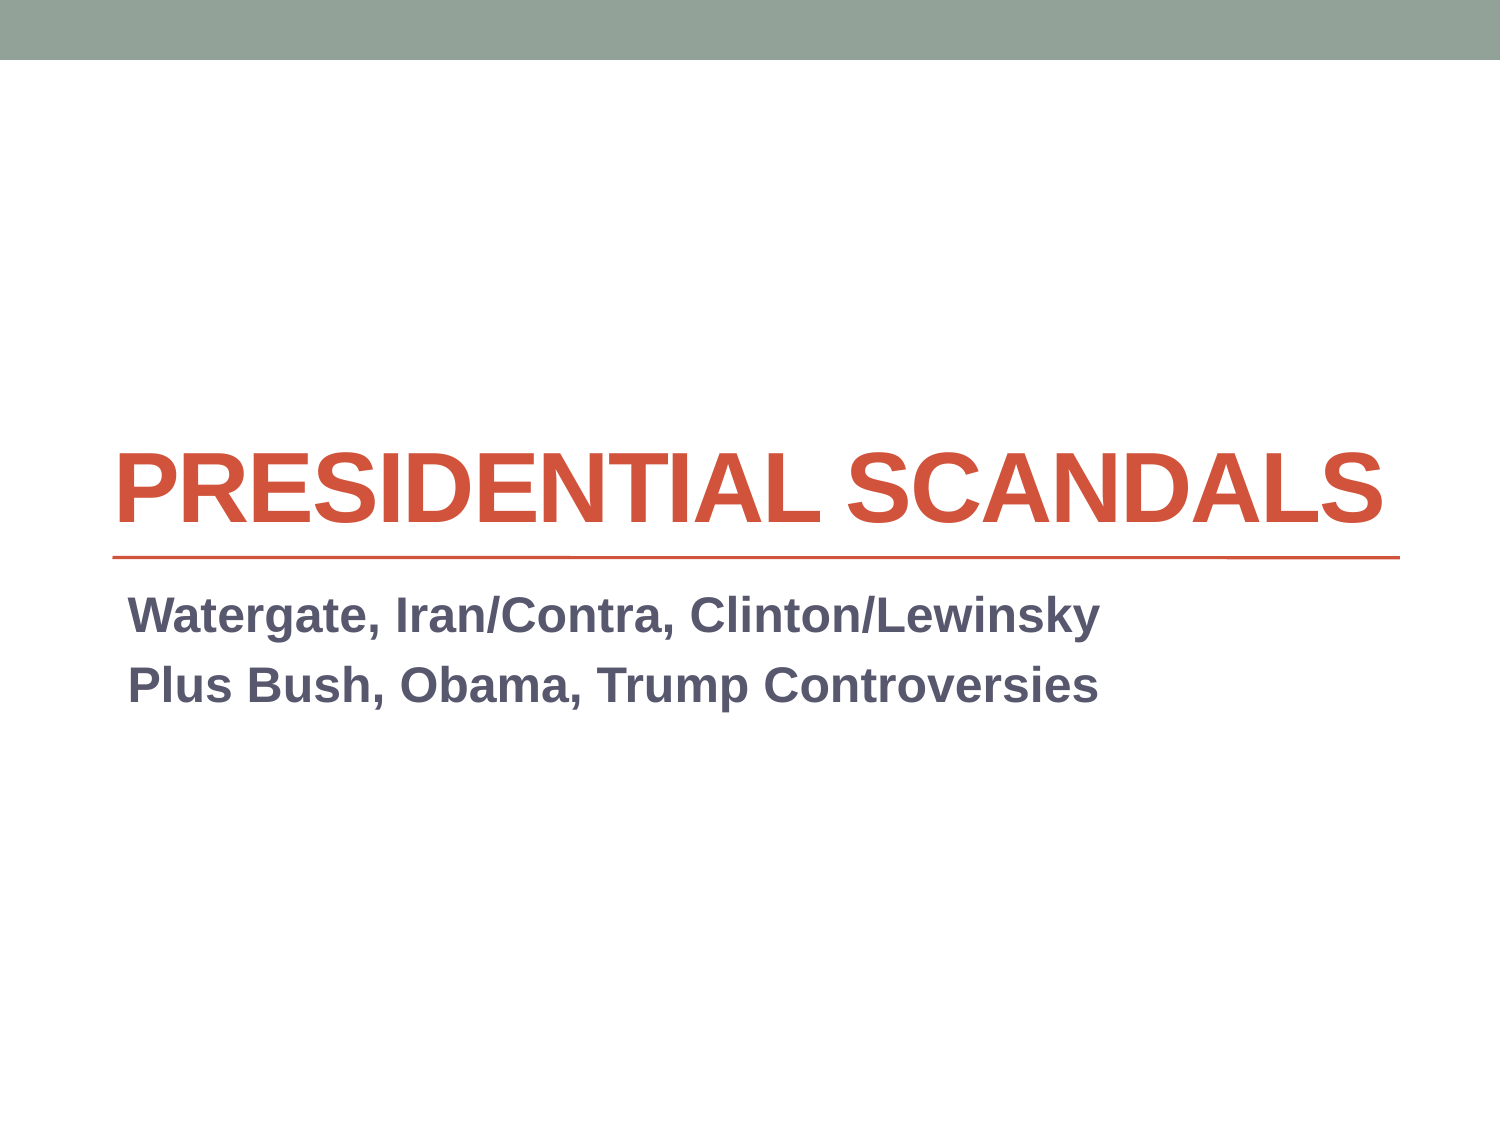

# Presidential Scandals
Watergate, Iran/Contra, Clinton/Lewinsky
Plus Bush, Obama, Trump Controversies